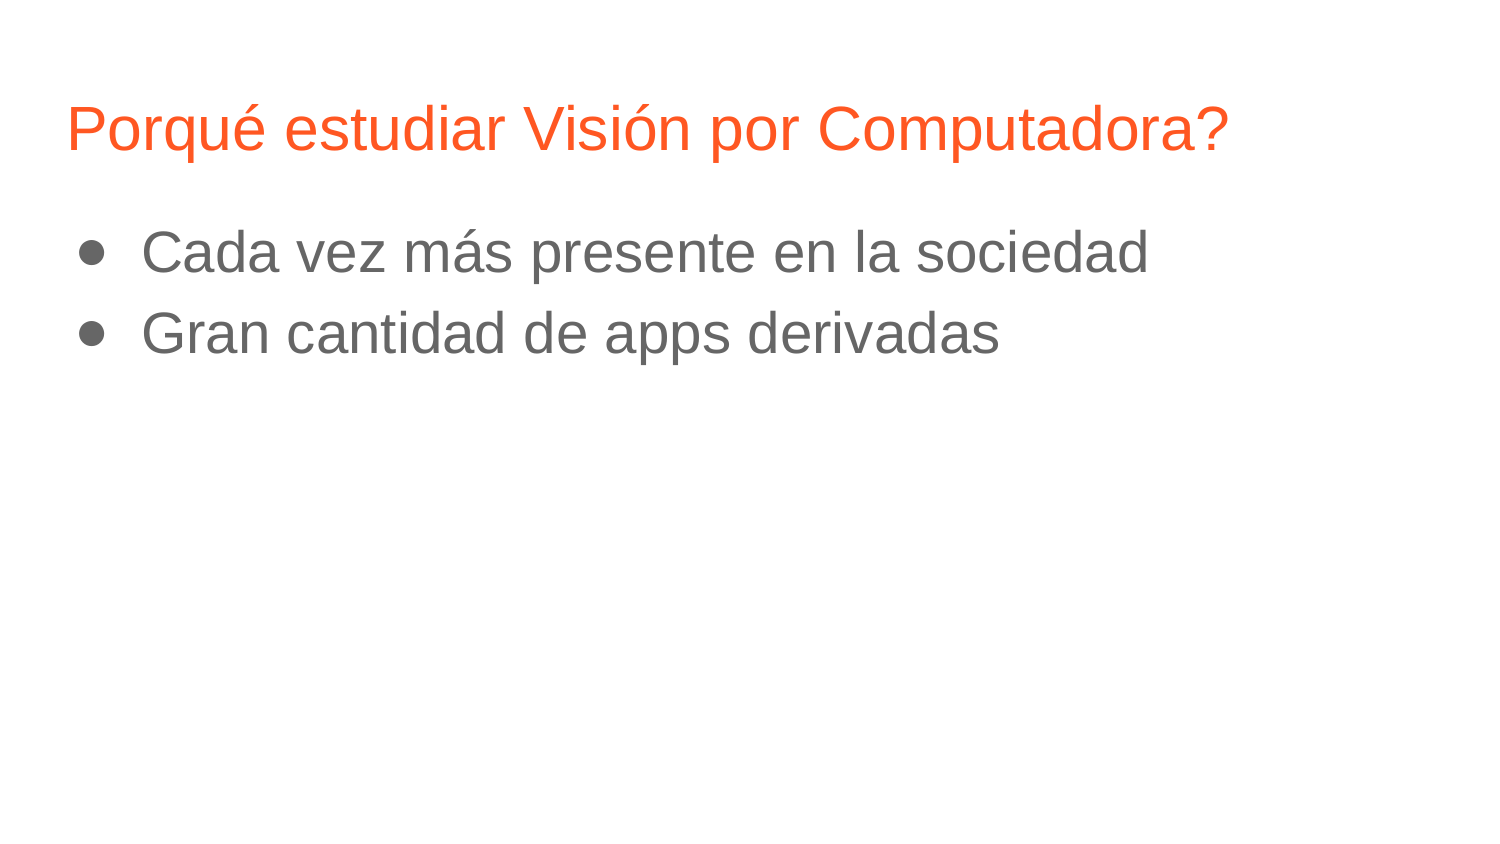

# Porqué estudiar Visión por Computadora?
Cada vez más presente en la sociedad
Gran cantidad de apps derivadas